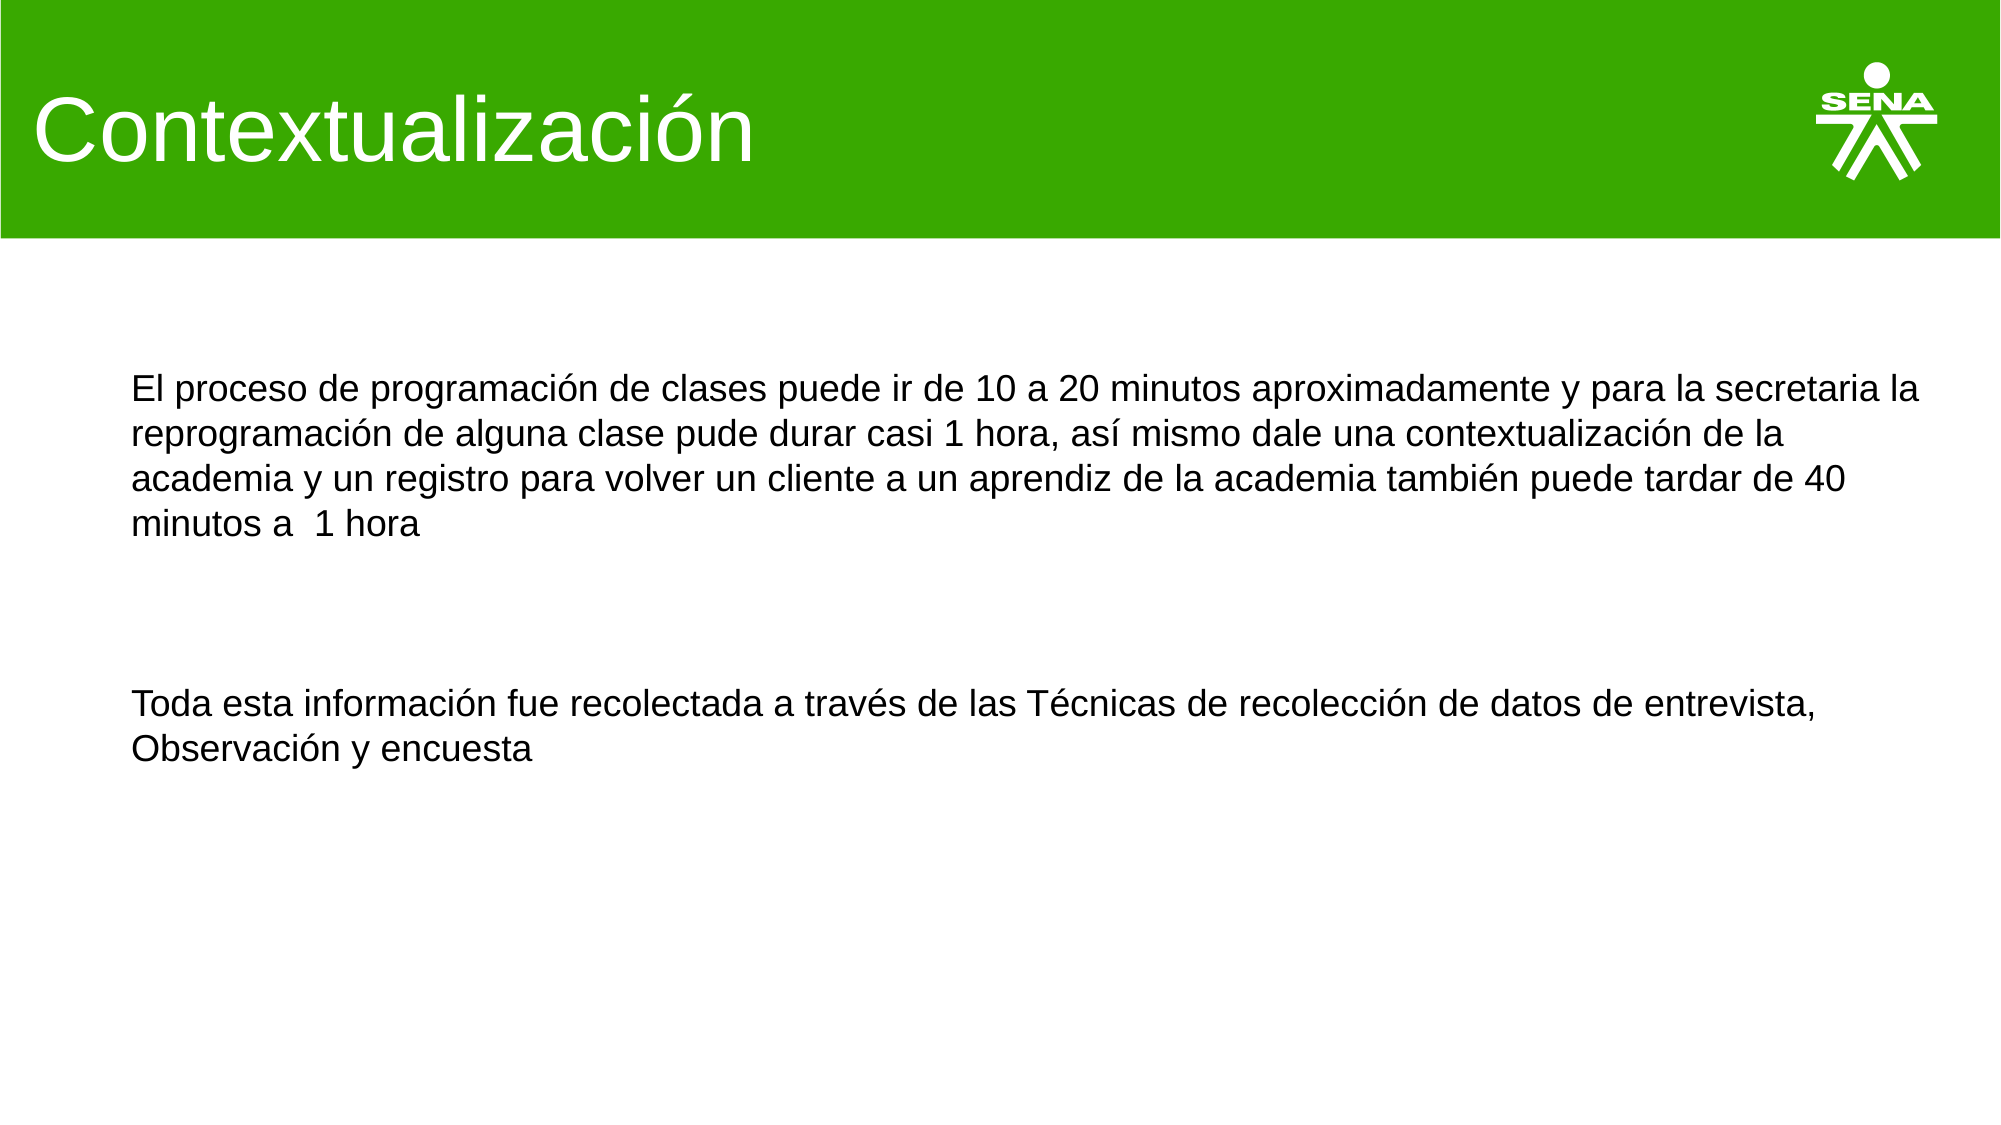

Contextualización

El proceso de programación de clases puede ir de 10 a 20 minutos aproximadamente y para la secretaria la reprogramación de alguna clase pude durar casi 1 hora, así mismo dale una contextualización de la academia y un registro para volver un cliente a un aprendiz de la academia también puede tardar de 40 minutos a  1 hora

Toda esta información fue recolectada a través de las Técnicas de recolección de datos de entrevista, Observación y encuesta